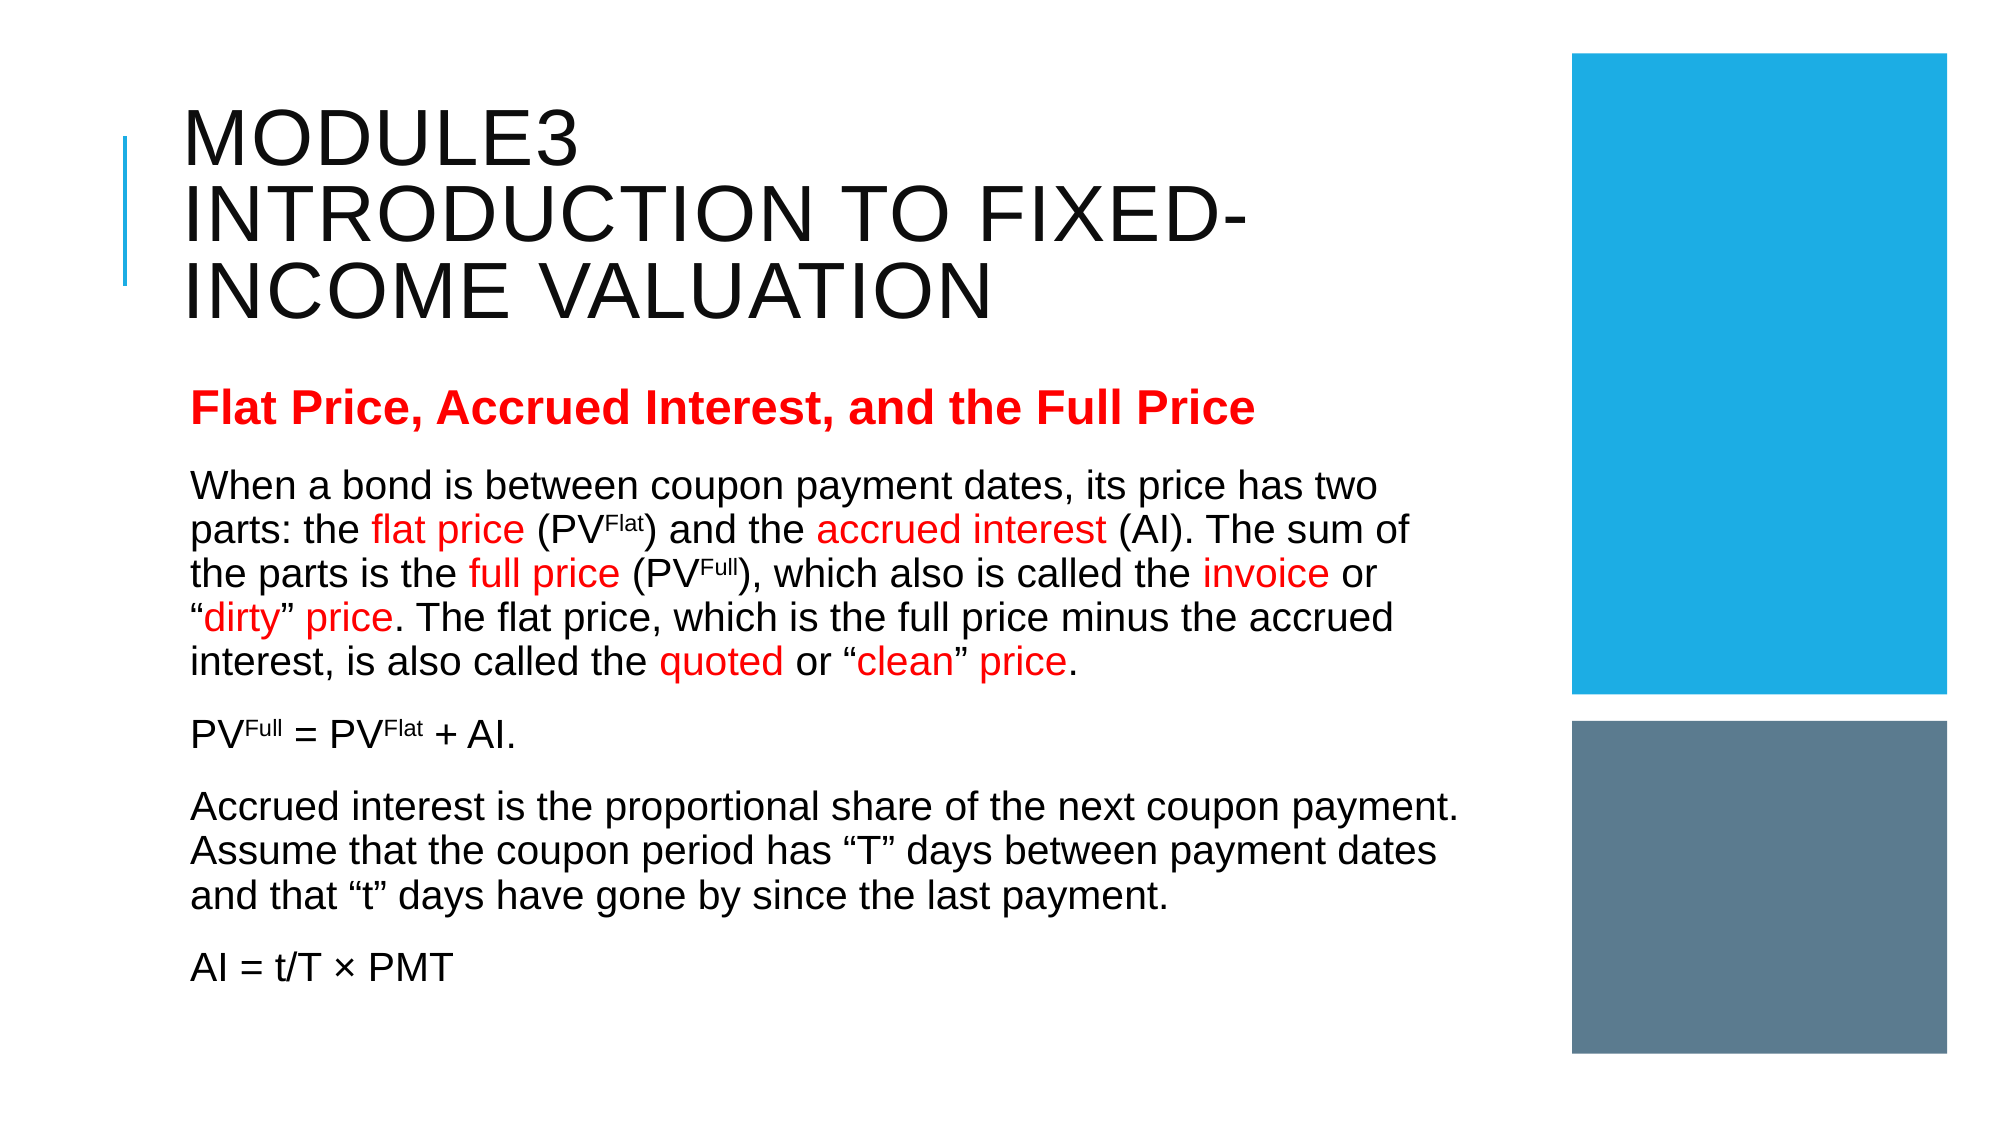

# Module3 Introduction to fixed-income valuation
Flat Price, Accrued Interest, and the Full Price
When a bond is between coupon payment dates, its price has two parts: the flat price (PVFlat) and the accrued interest (AI). The sum of the parts is the full price (PVFull), which also is called the invoice or “dirty” price. The flat price, which is the full price minus the accrued interest, is also called the quoted or “clean” price.
PVFull = PVFlat + AI.
Accrued interest is the proportional share of the next coupon payment. Assume that the coupon period has “T” days between payment dates and that “t” days have gone by since the last payment.
AI = t/T × PMT